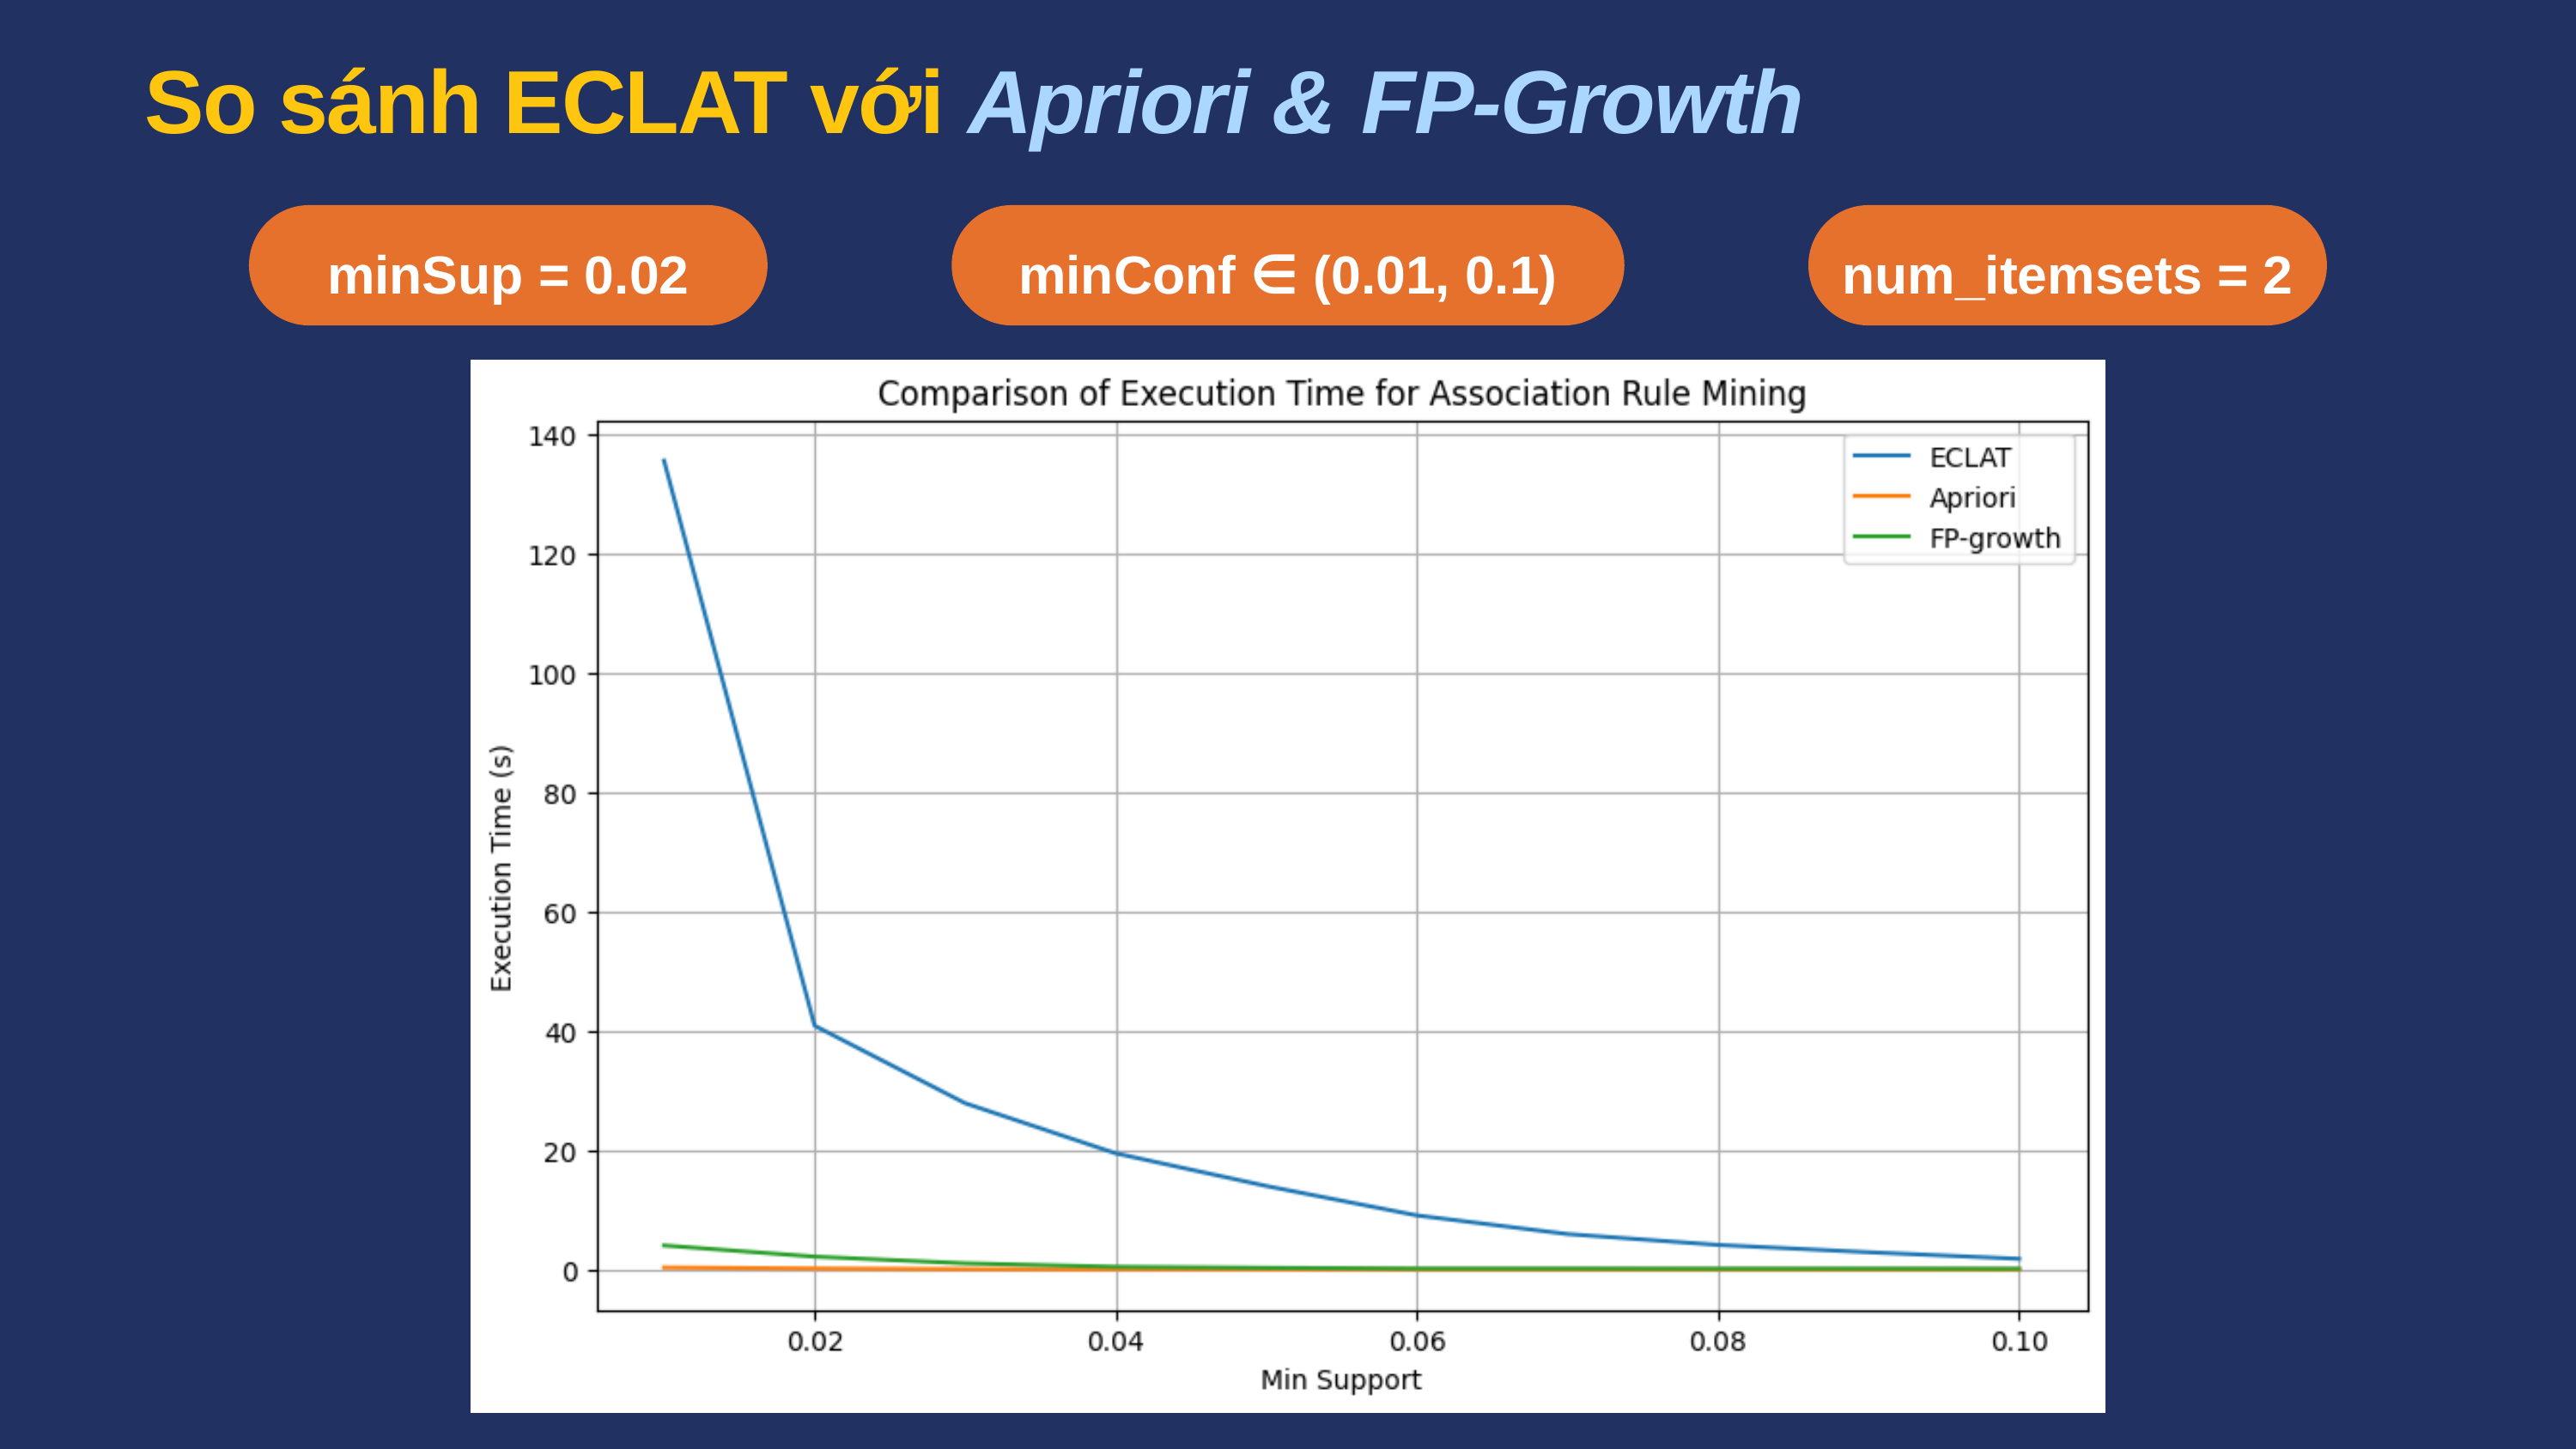

So sánh ECLAT với Apriori & FP-Growth

minSup = 0.02

minConf ∈ (0.01, 0.1)

num_itemsets = 2